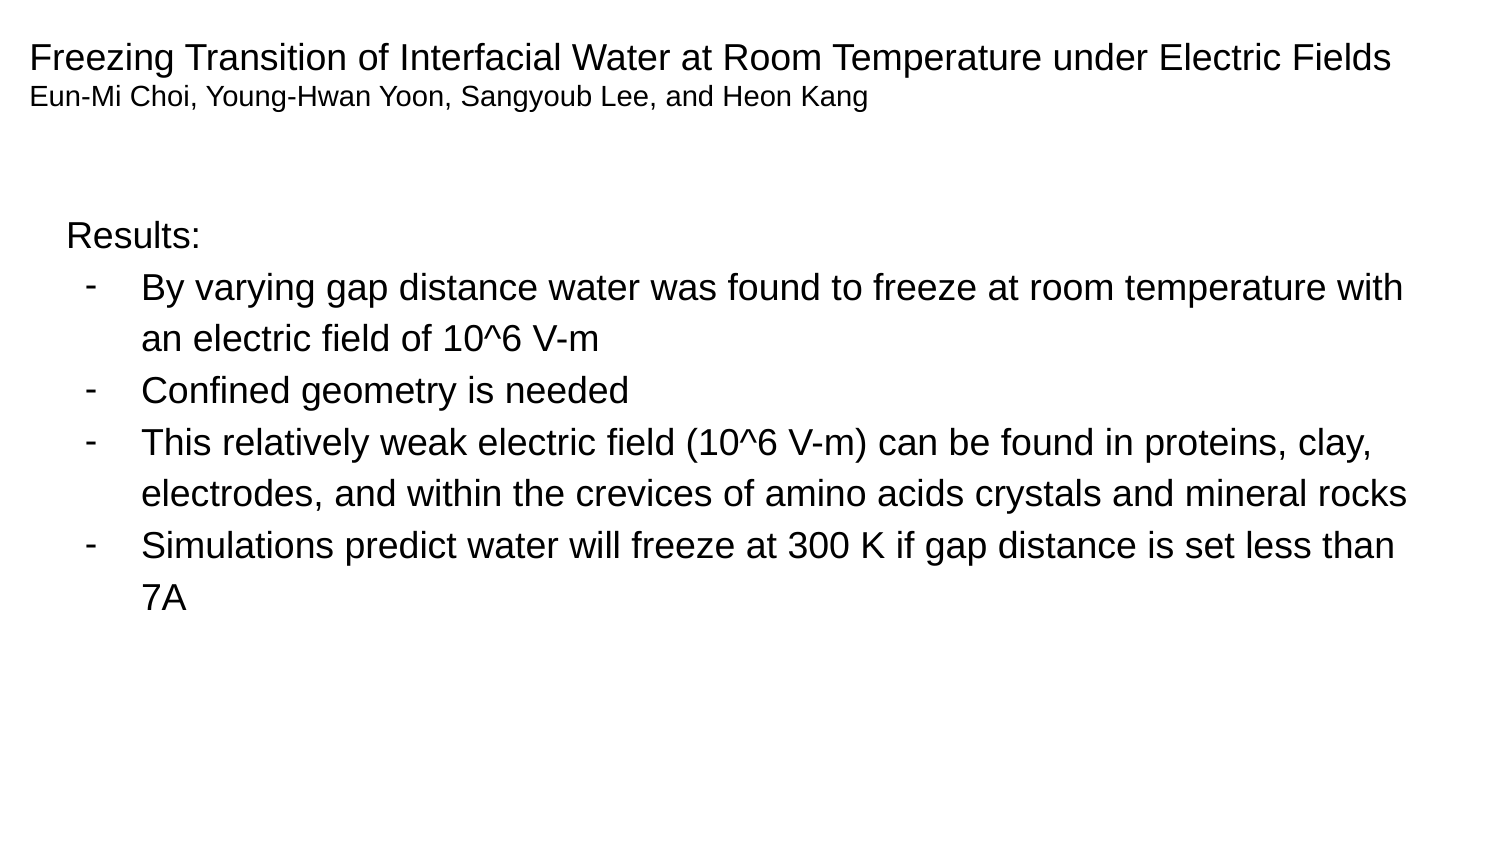

# Freezing Transition of Interfacial Water at Room Temperature under Electric Fields
Eun-Mi Choi, Young-Hwan Yoon, Sangyoub Lee, and Heon Kang
Results:
By varying gap distance water was found to freeze at room temperature with an electric field of 10^6 V-m
Confined geometry is needed
This relatively weak electric field (10^6 V-m) can be found in proteins, clay, electrodes, and within the crevices of amino acids crystals and mineral rocks
Simulations predict water will freeze at 300 K if gap distance is set less than 7A